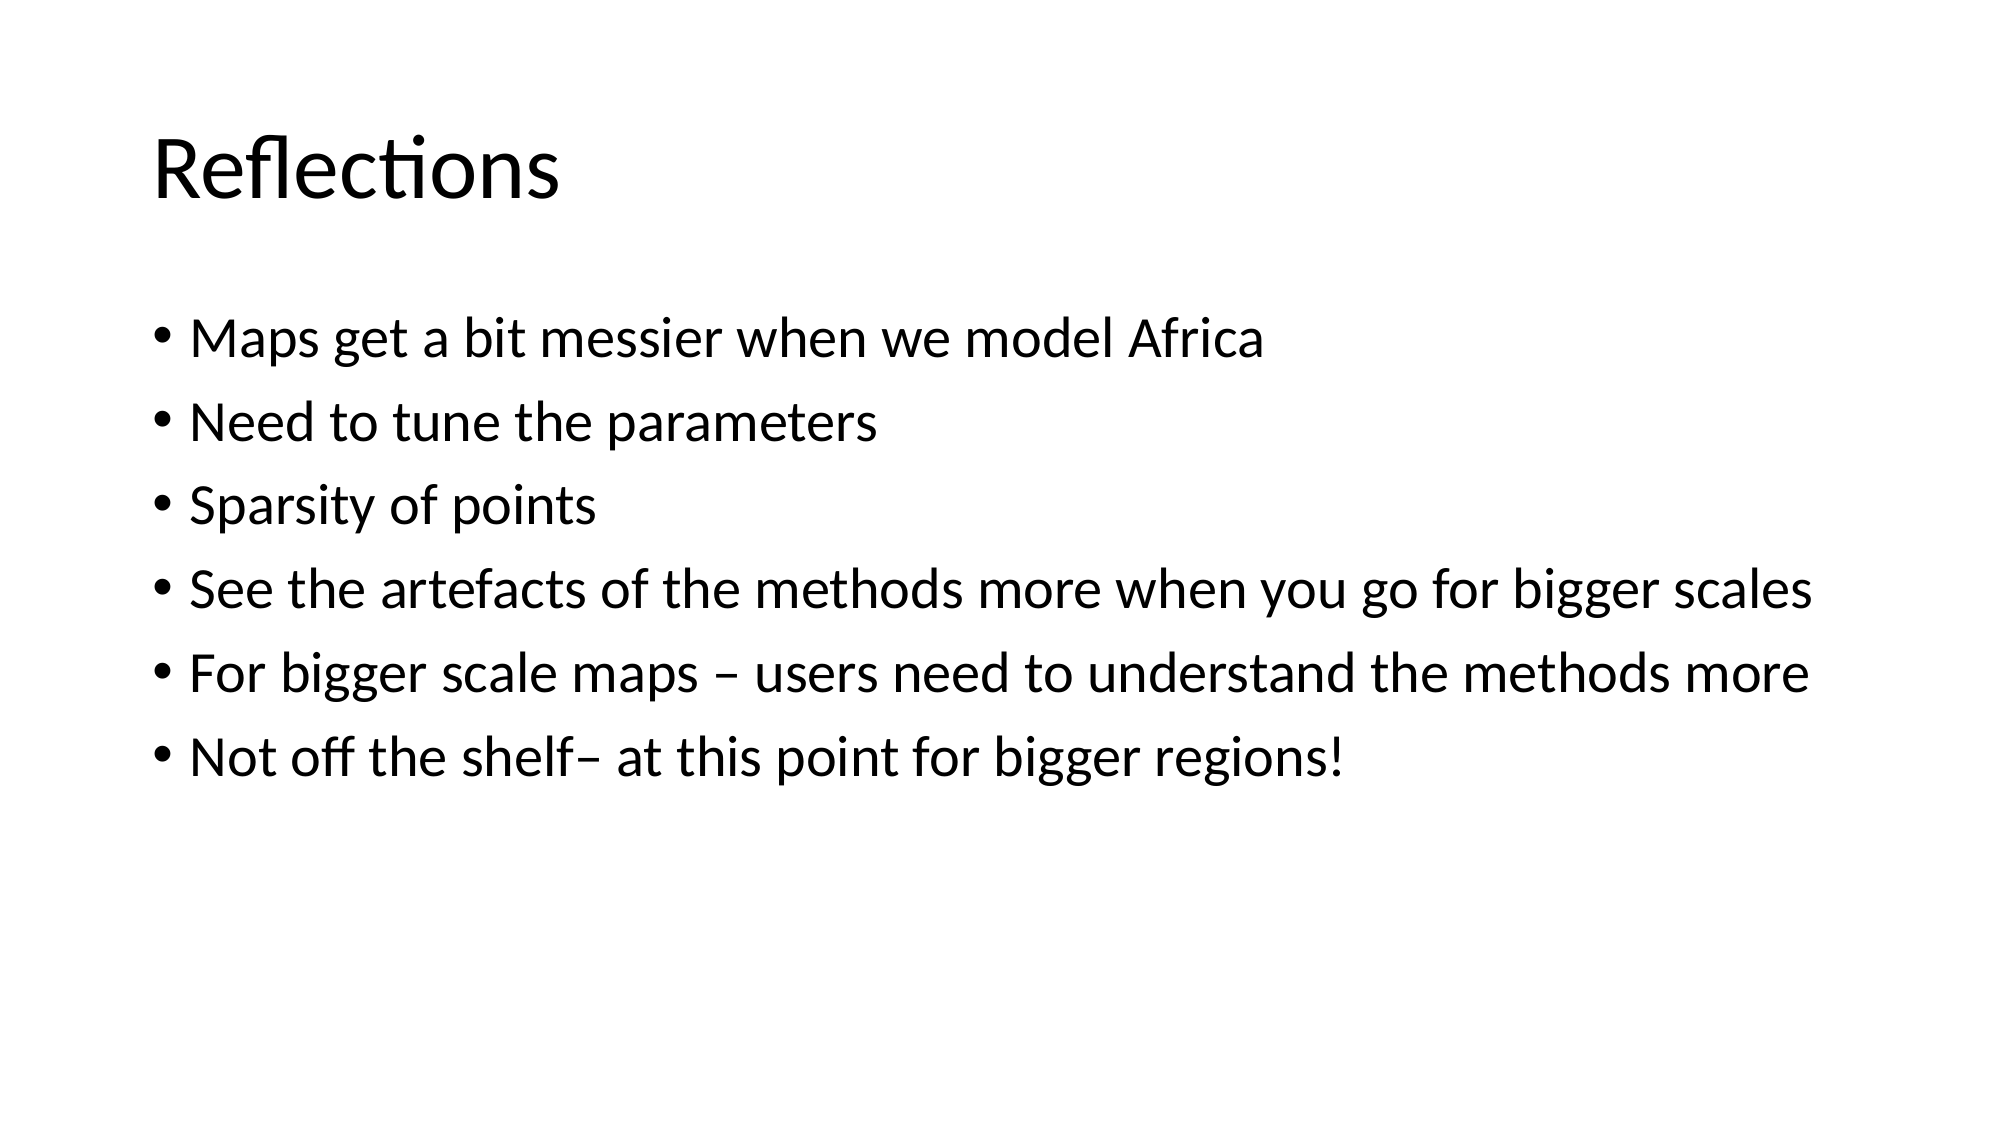

# Reflections
Maps get a bit messier when we model Africa
Need to tune the parameters
Sparsity of points
See the artefacts of the methods more when you go for bigger scales
For bigger scale maps – users need to understand the methods more
Not off the shelf– at this point for bigger regions!